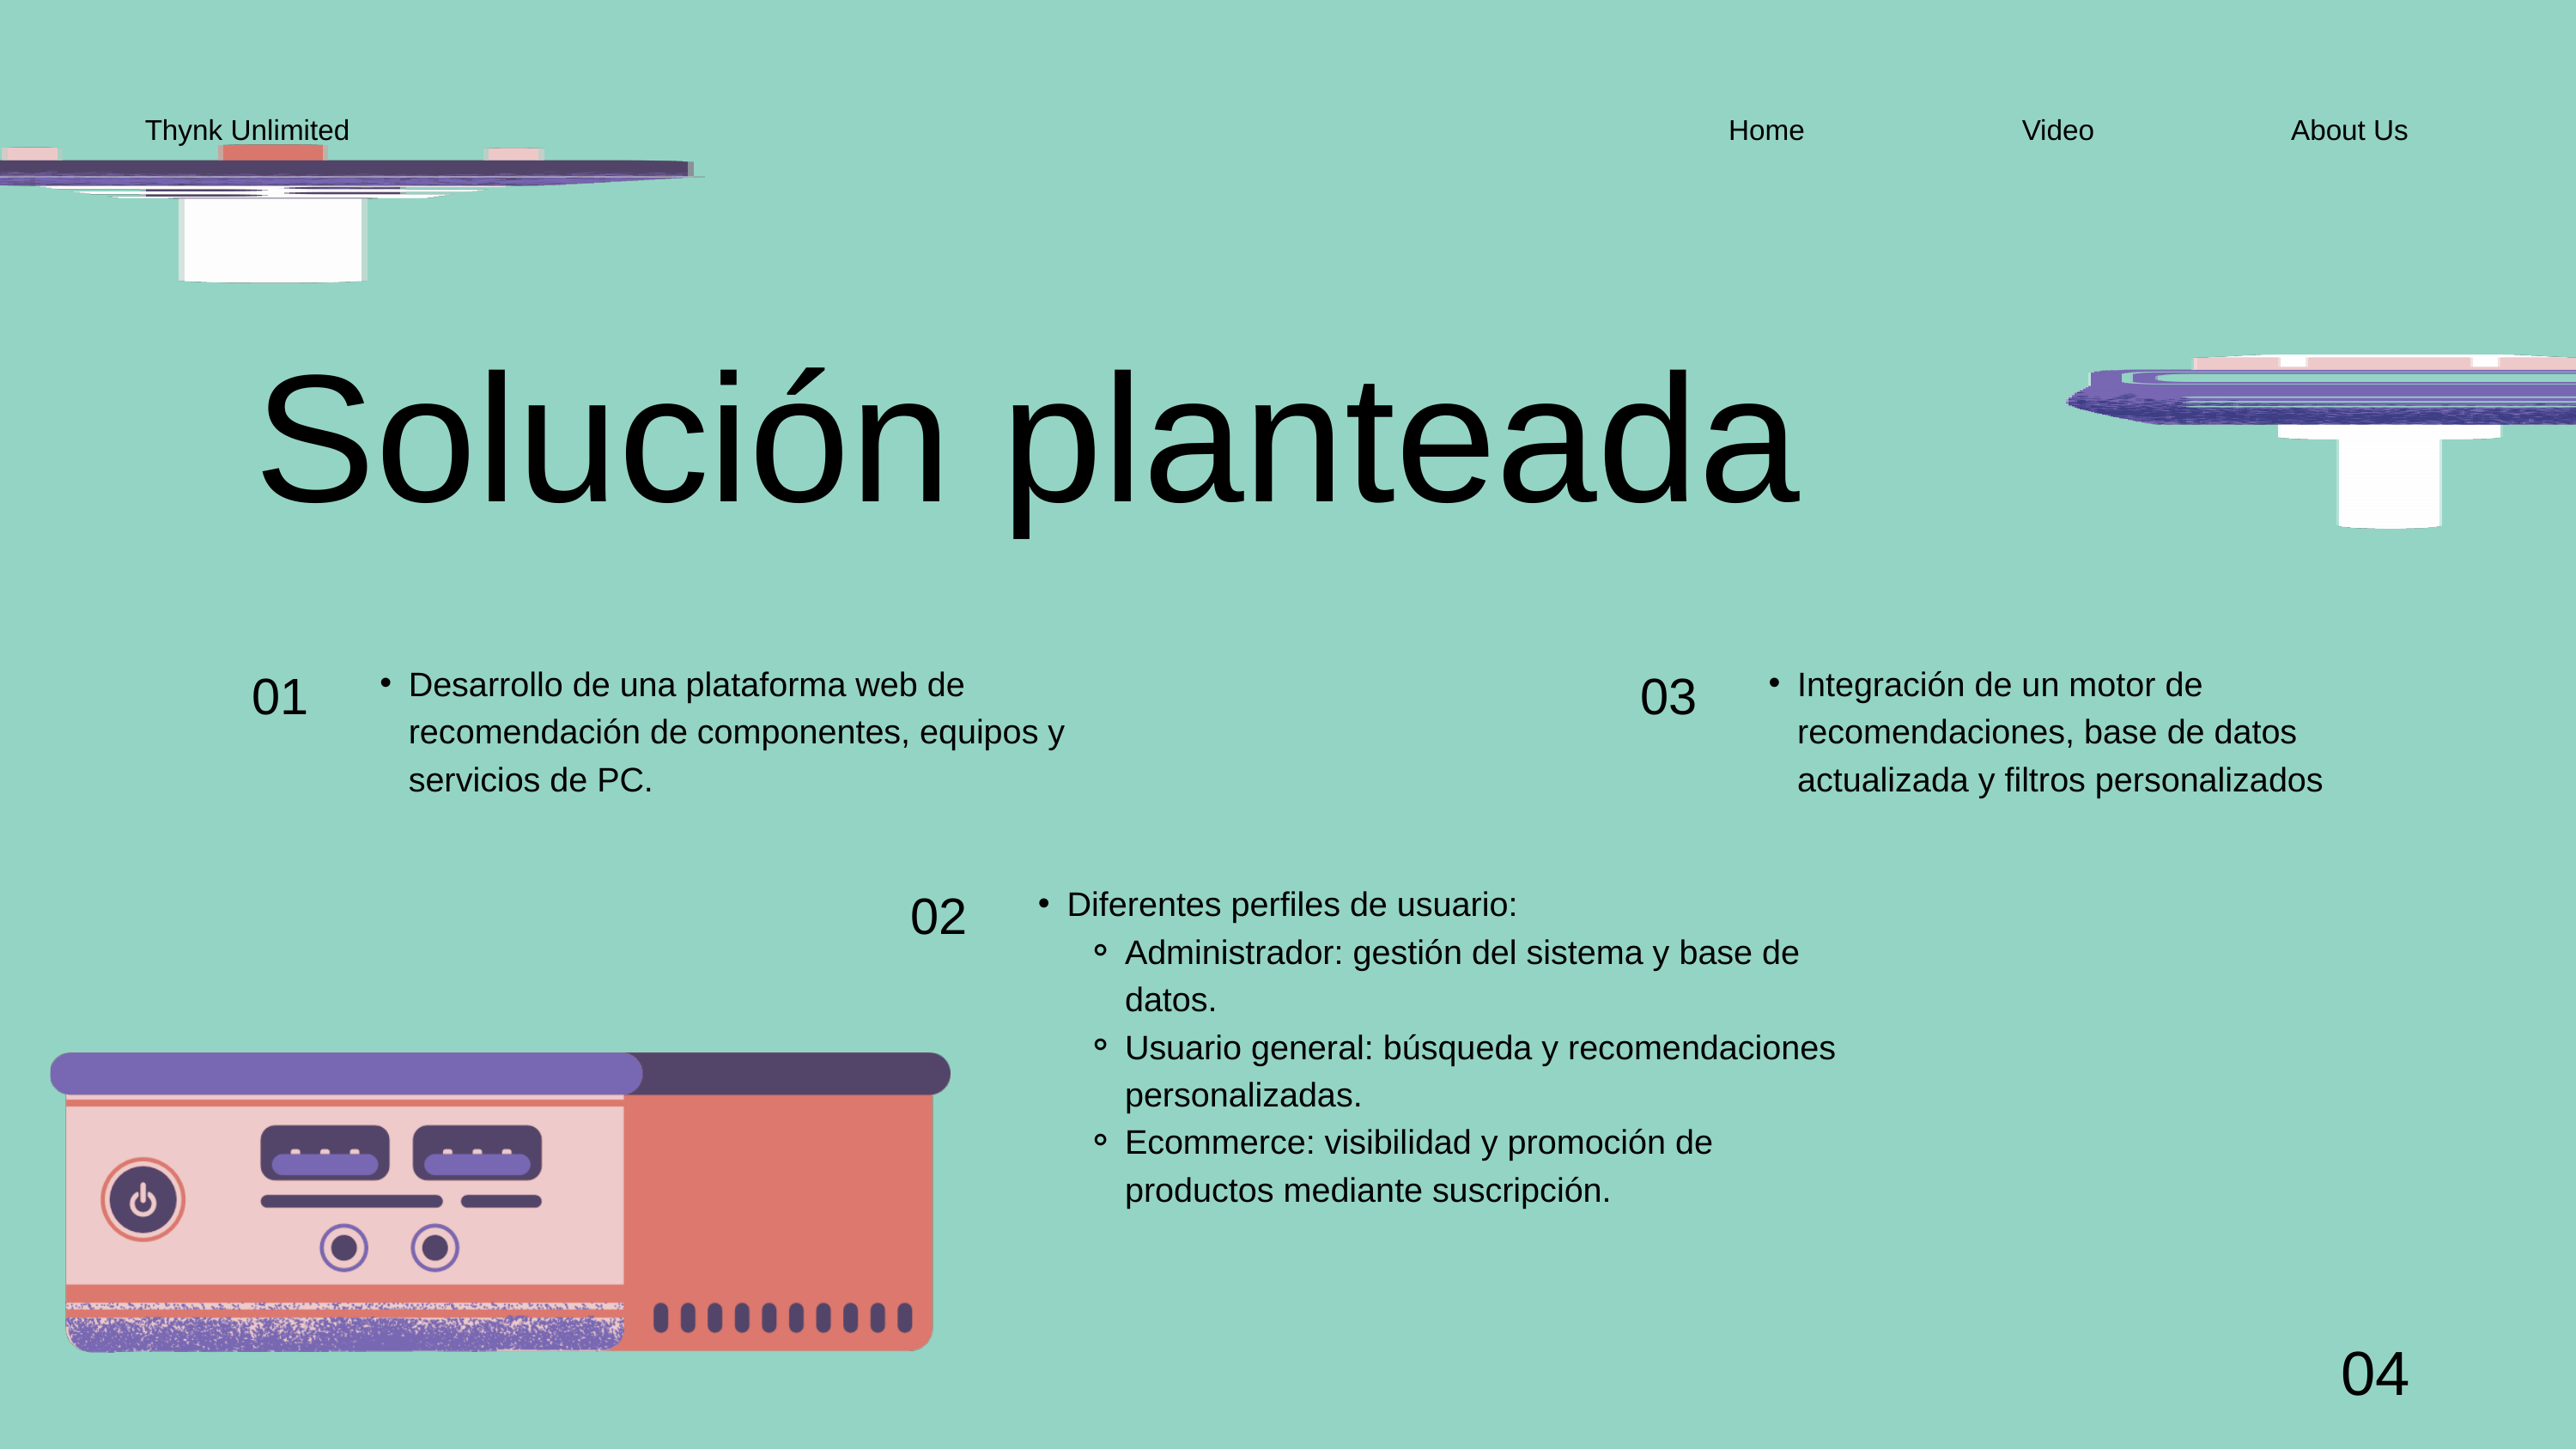

Thynk Unlimited
Home
Video
About Us

Solución planteada
01
03
Desarrollo de una plataforma web de recomendación de componentes, equipos y servicios de PC.

Integración de un motor de recomendaciones, base de datos actualizada y filtros personalizados

02
Diferentes perfiles de usuario:
Administrador: gestión del sistema y base de datos.
Usuario general: búsqueda y recomendaciones personalizadas.
Ecommerce: visibilidad y promoción de productos mediante suscripción.

04